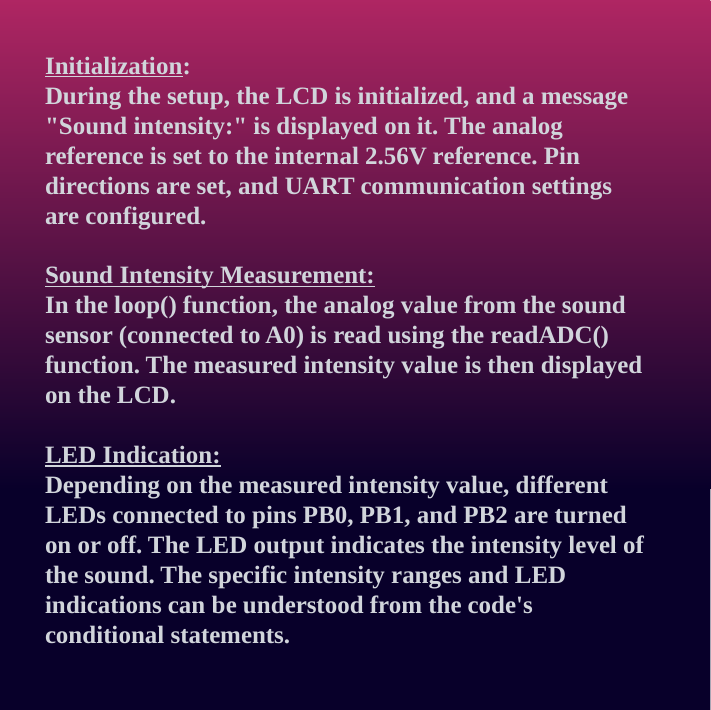

Initialization:
During the setup, the LCD is initialized, and a message "Sound intensity:" is displayed on it. The analog reference is set to the internal 2.56V reference. Pin directions are set, and UART communication settings are configured.

Sound Intensity Measurement:
In the loop() function, the analog value from the sound sensor (connected to A0) is read using the readADC() function. The measured intensity value is then displayed on the LCD.

LED Indication:
Depending on the measured intensity value, different LEDs connected to pins PB0, PB1, and PB2 are turned on or off. The LED output indicates the intensity level of the sound. The specific intensity ranges and LED indications can be understood from the code's conditional statements.